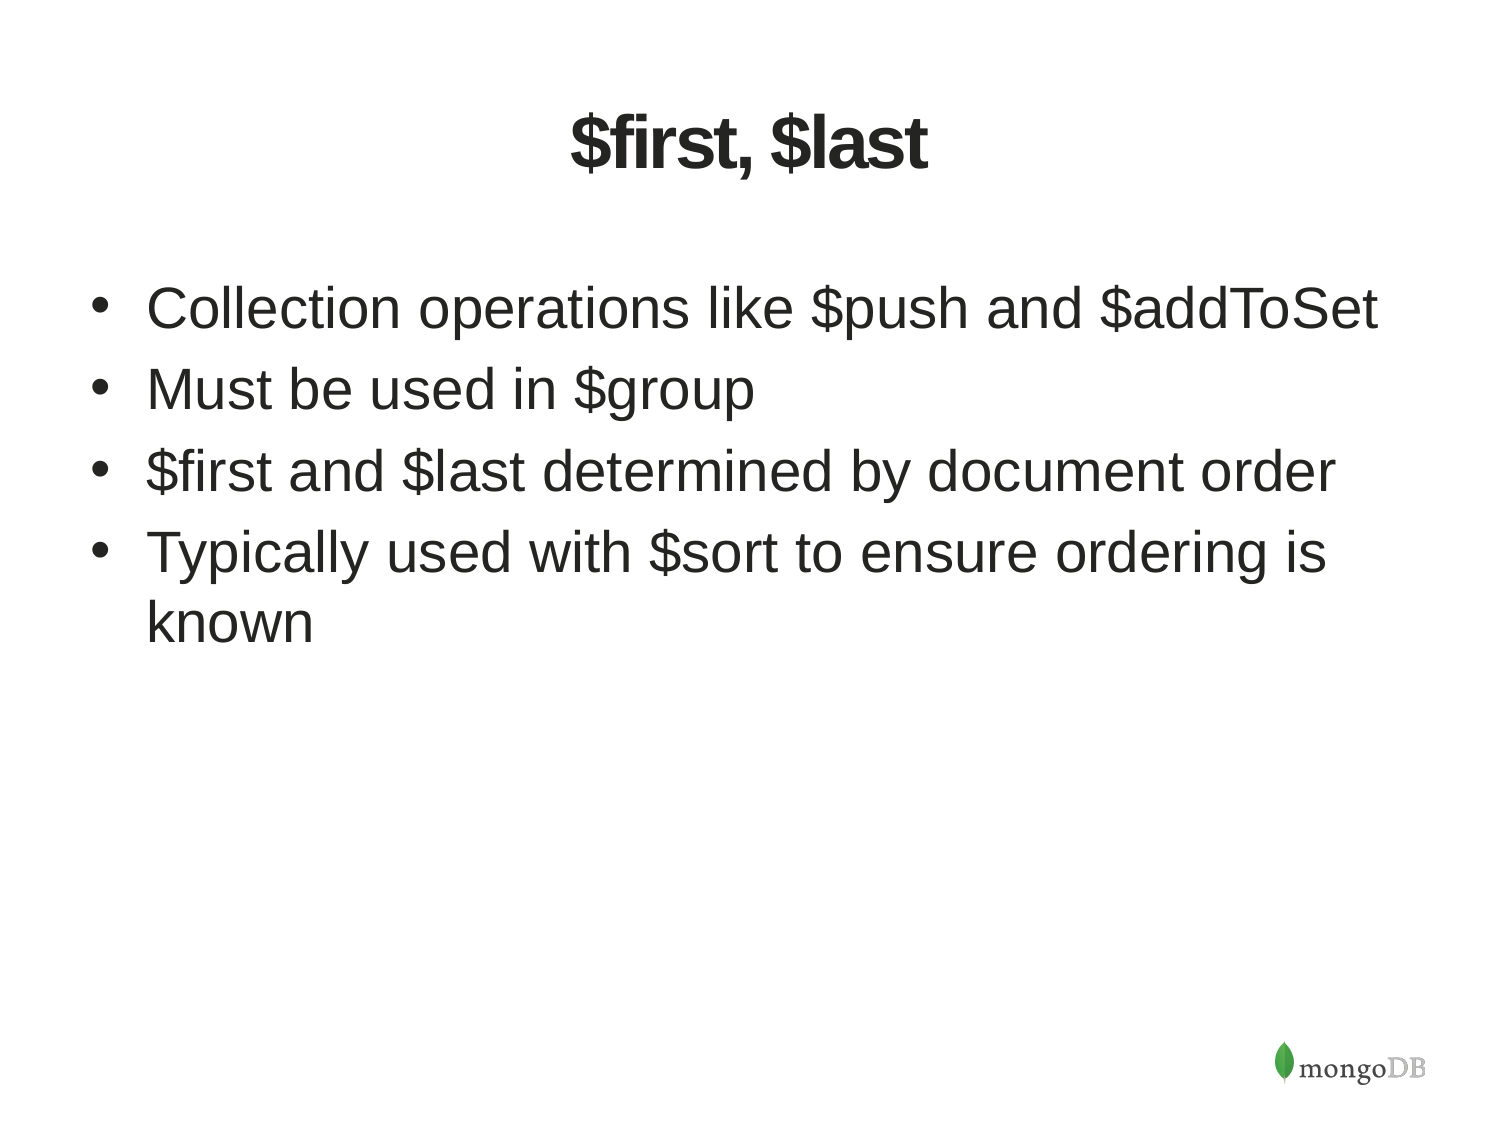

# $first, $last
Collection operations like $push and $addToSet
Must be used in $group
$first and $last determined by document order
Typically used with $sort to ensure ordering is known